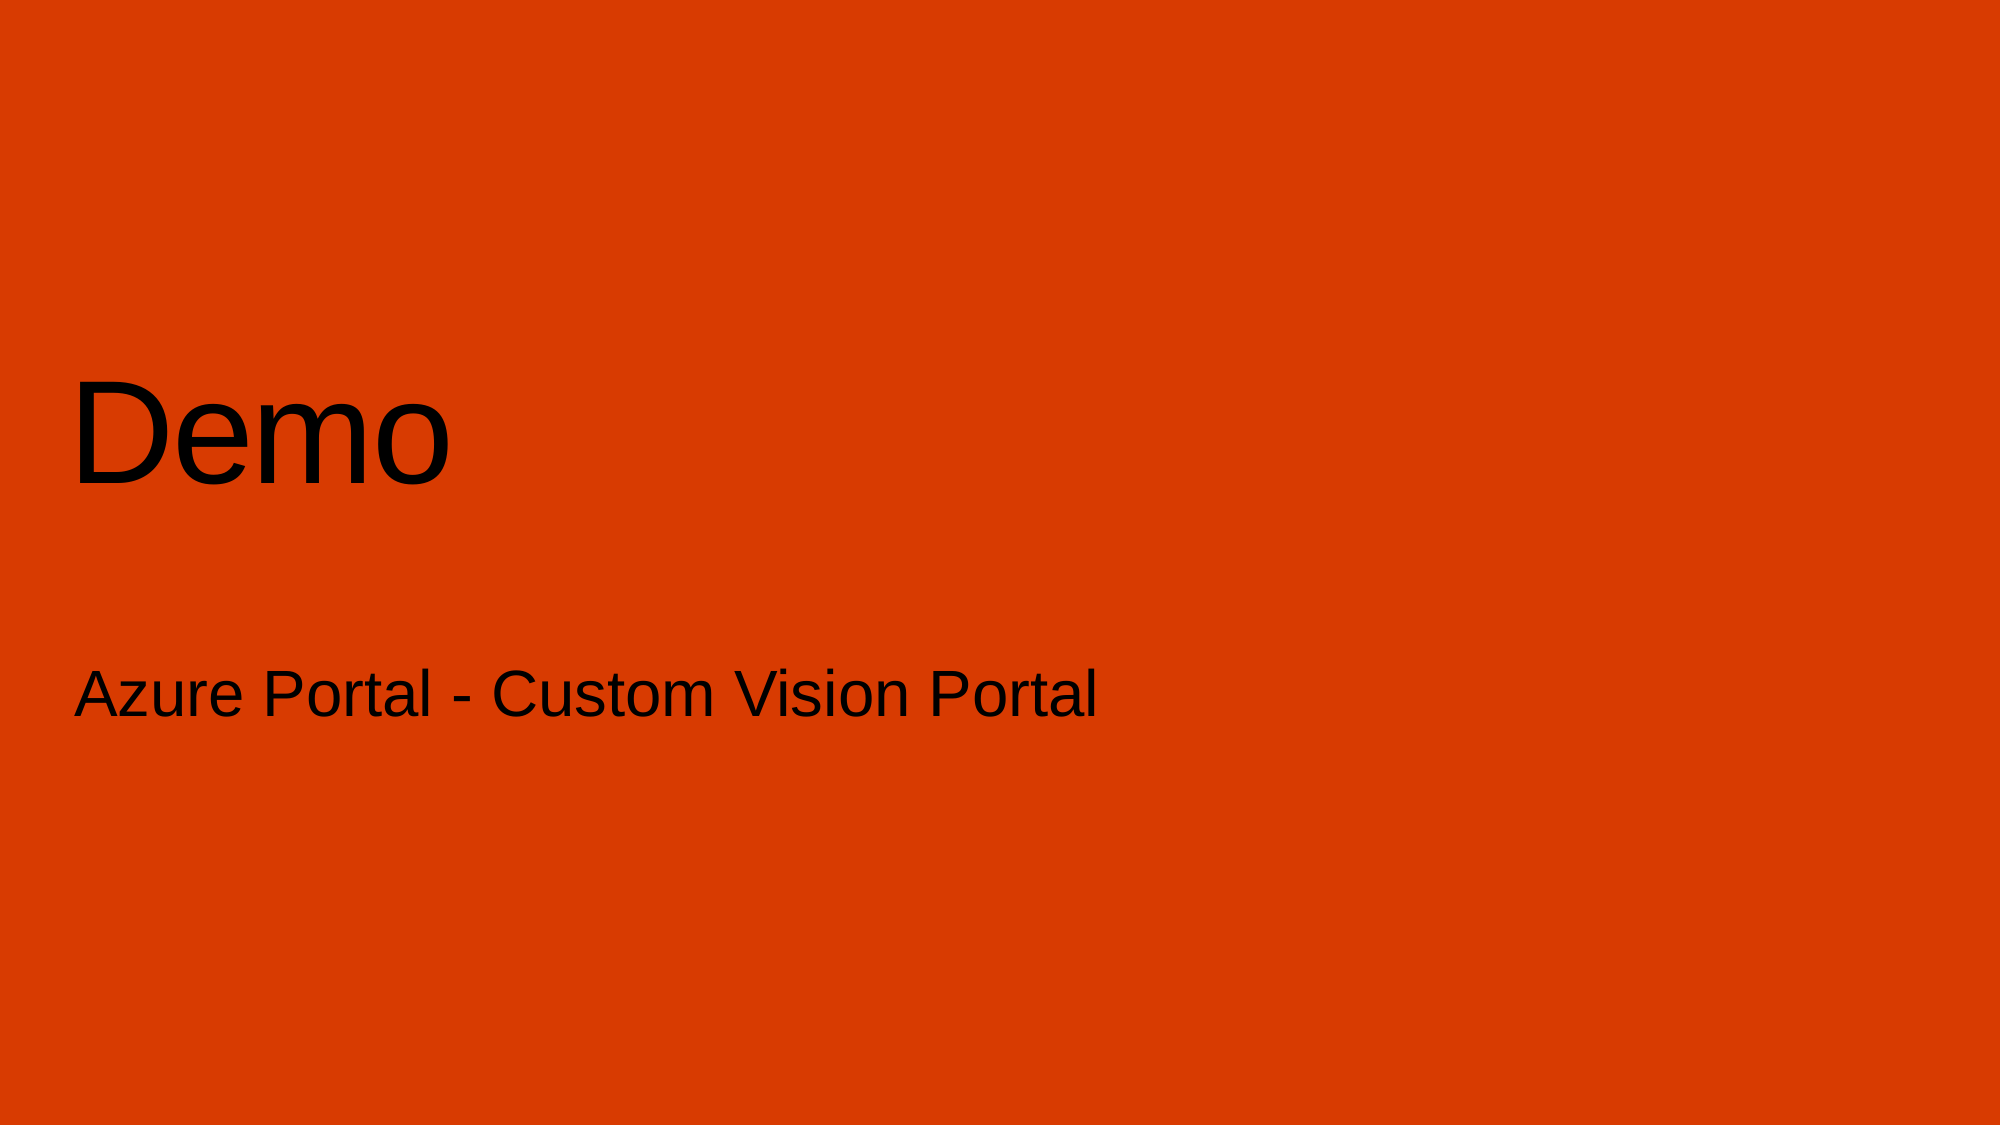

# Demo
Azure Portal - Custom Vision Portal